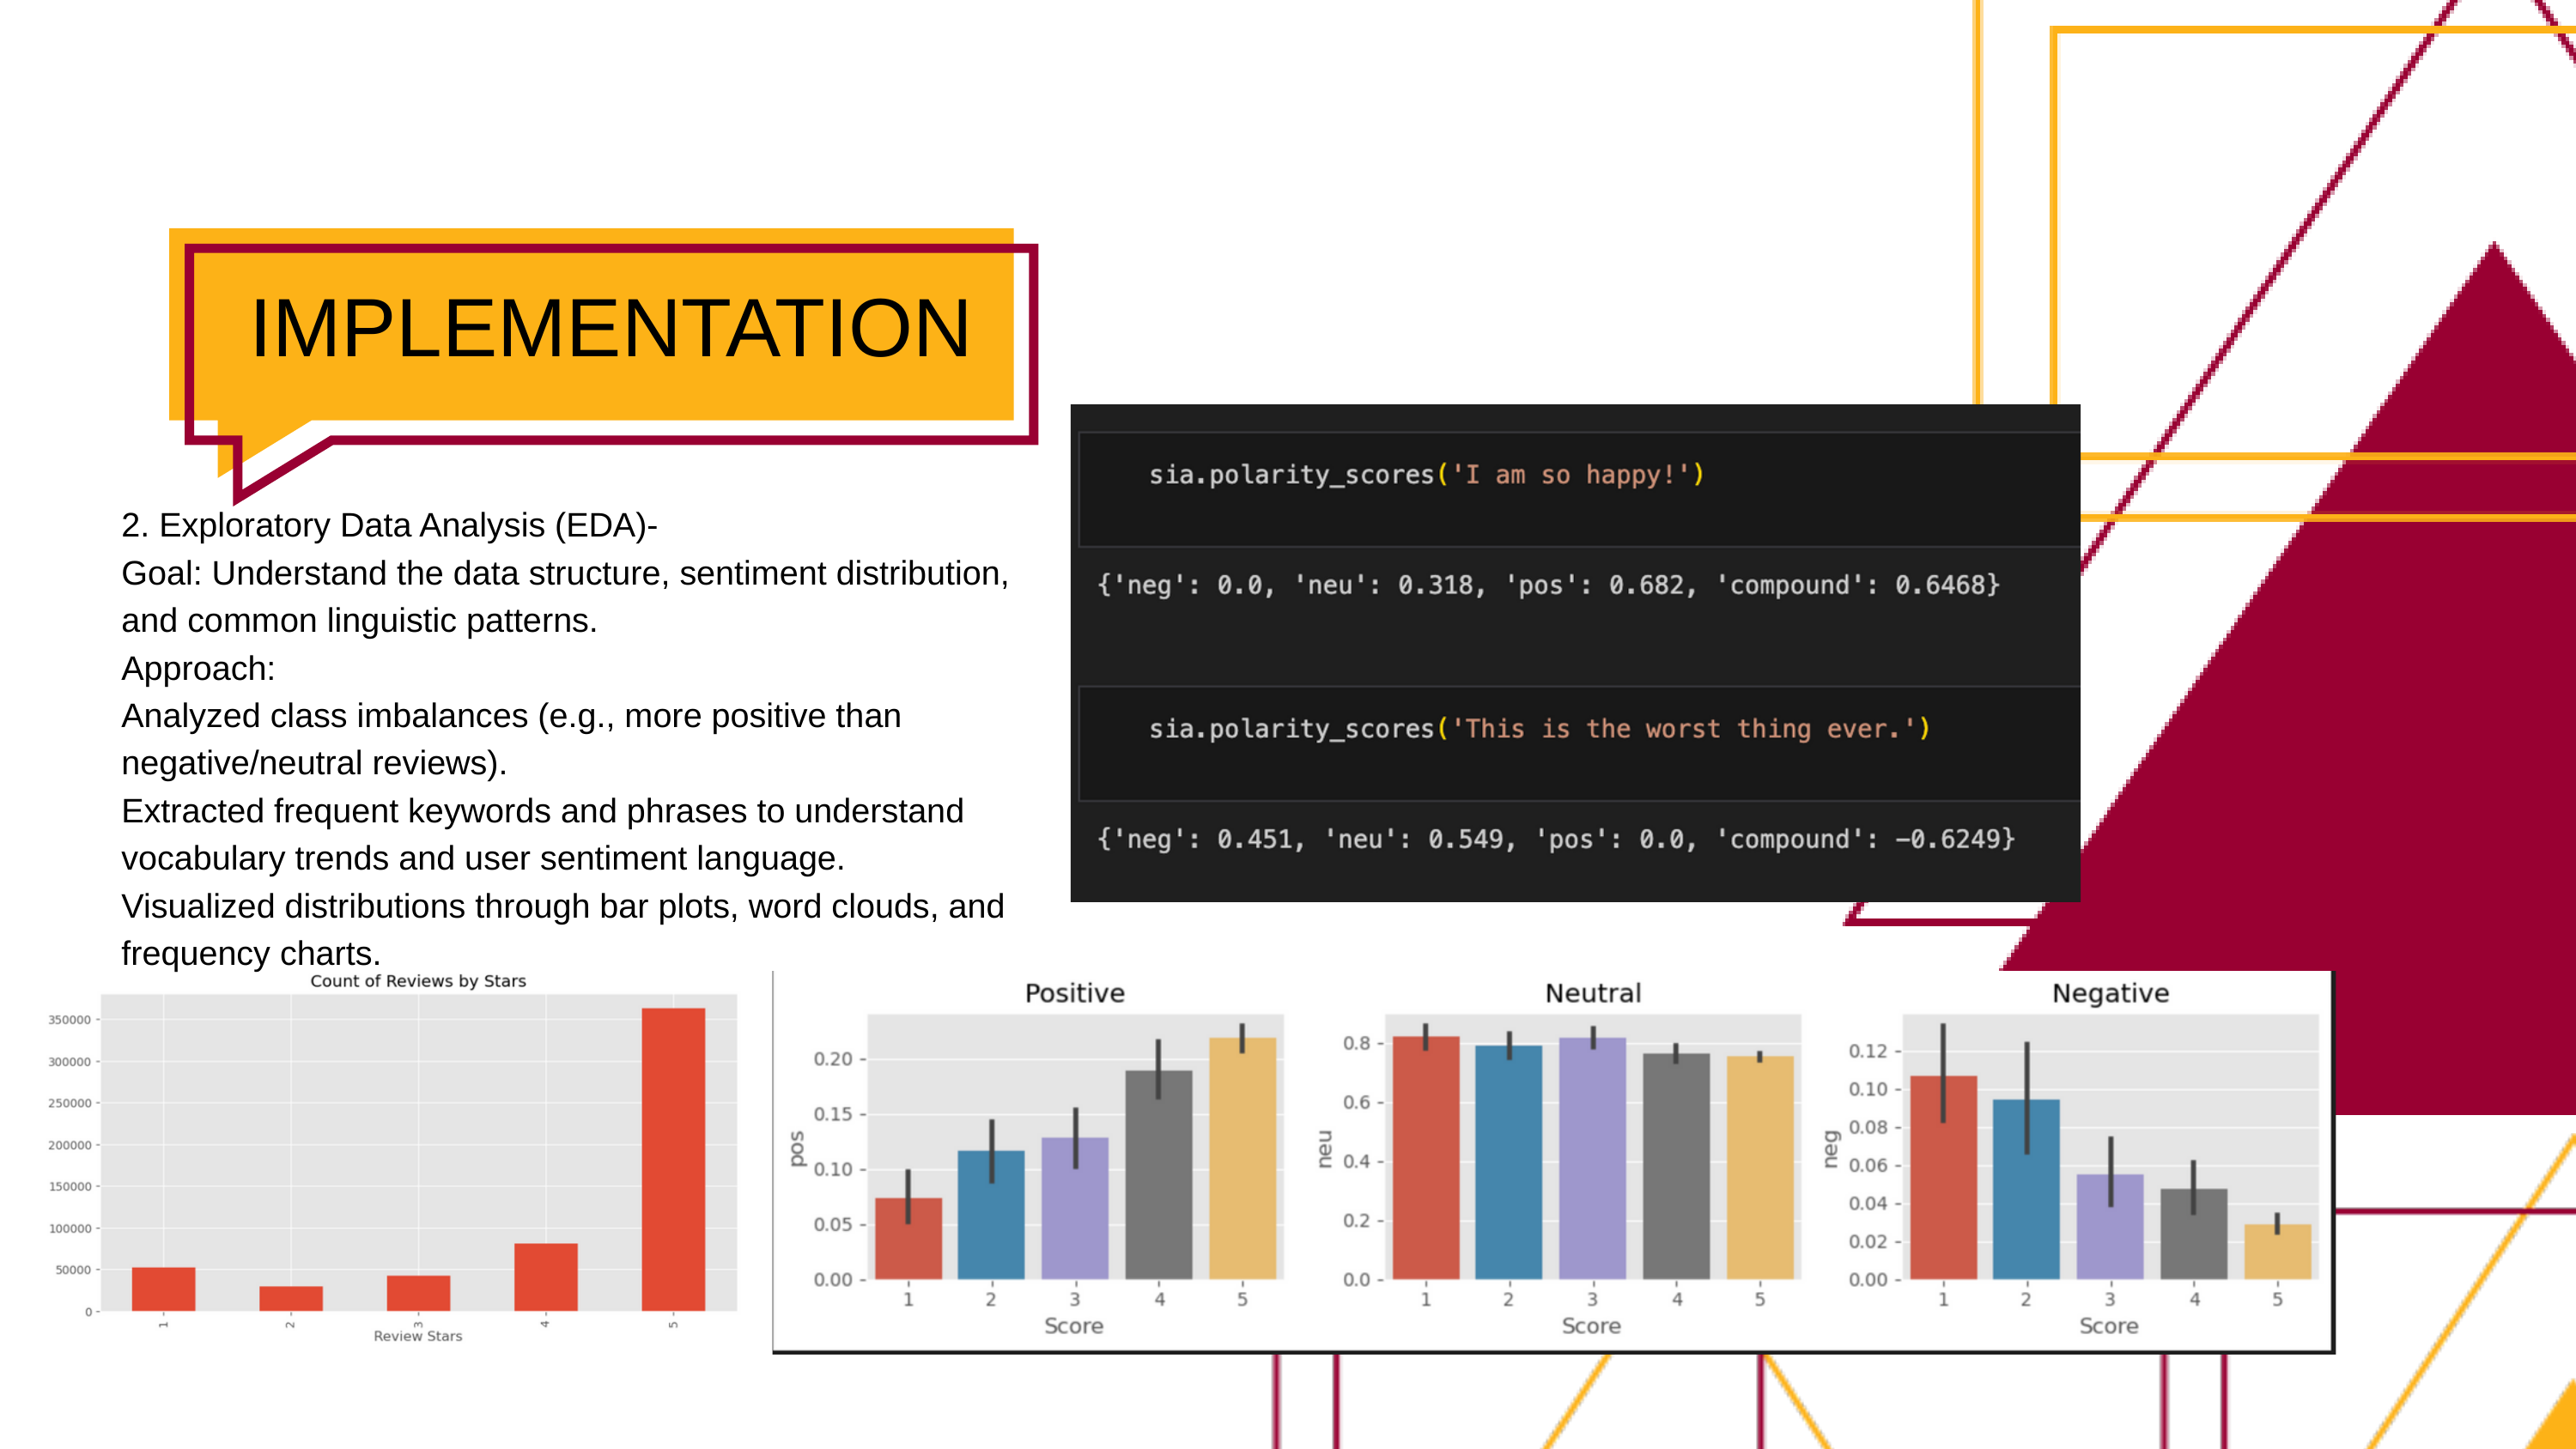

IMPLEMENTATION

2. Exploratory Data Analysis (EDA)-
Goal: Understand the data structure, sentiment distribution, and common linguistic patterns.
Approach:
Analyzed class imbalances (e.g., more positive than negative/neutral reviews).
Extracted frequent keywords and phrases to understand vocabulary trends and user sentiment language.
Visualized distributions through bar plots, word clouds, and frequency charts.